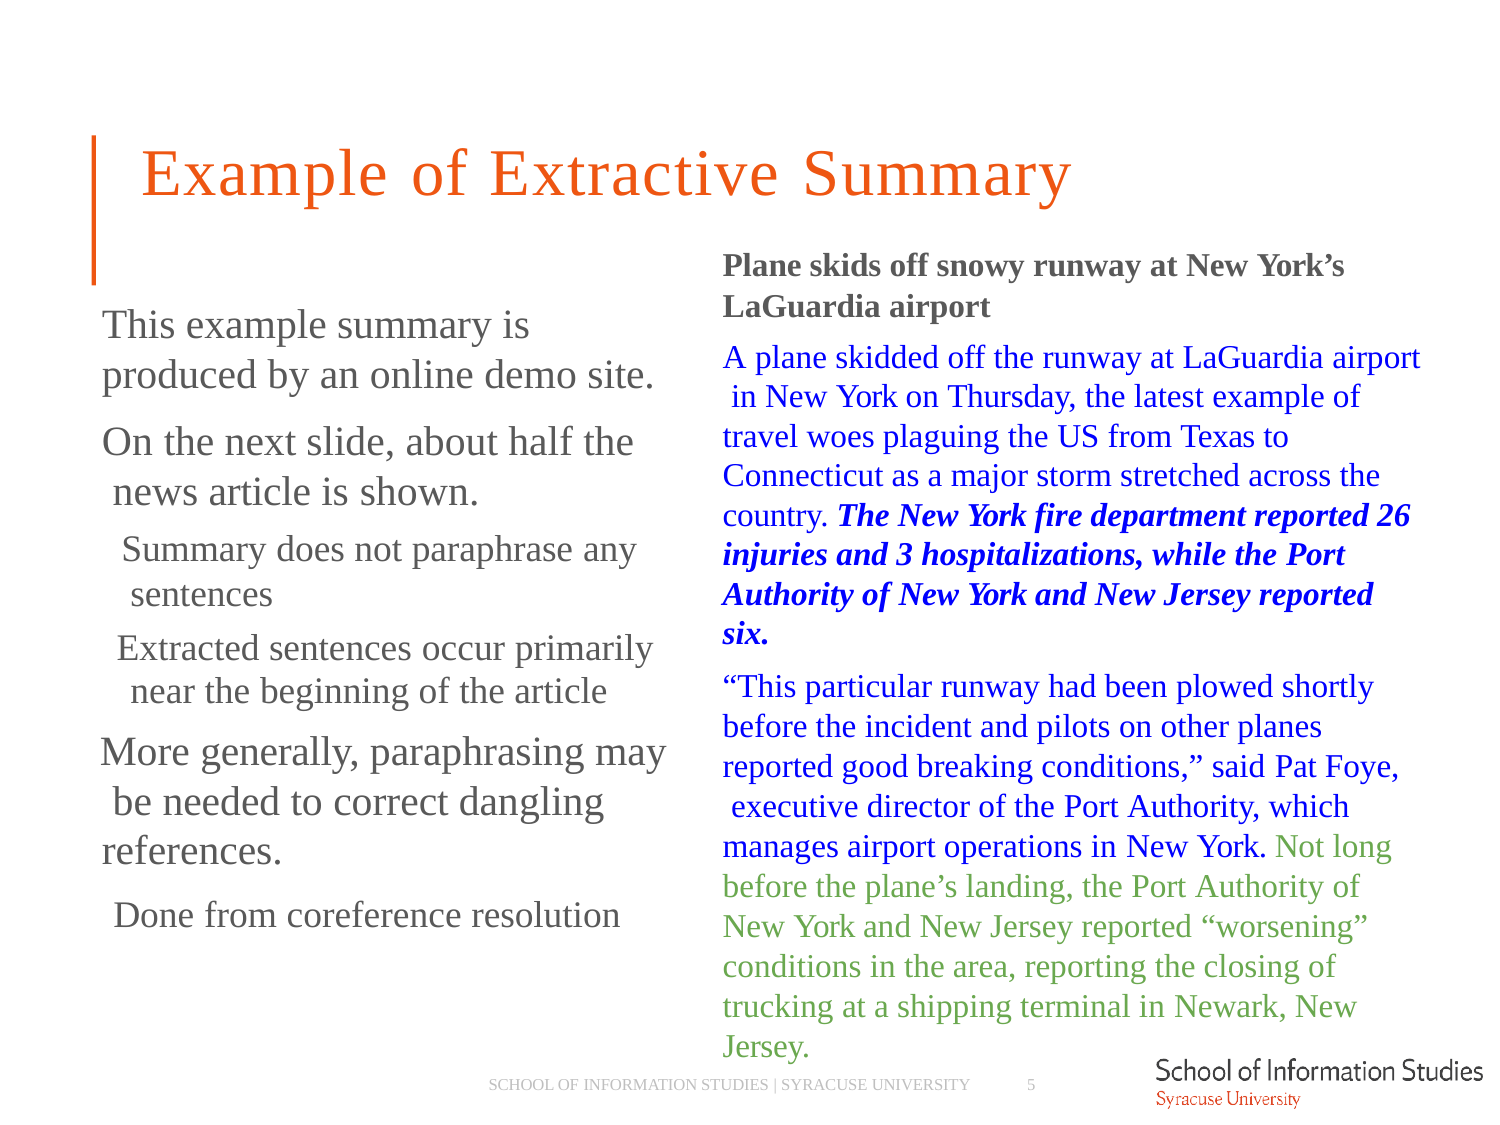

# Example of Extractive Summary
Plane skids off snowy runway at New York’s  LaGuardia airport
A plane skidded off the runway at LaGuardia airport  in New York on Thursday, the latest example of  travel woes plaguing the US from Texas to  Connecticut as a major storm stretched across the  country. The New York fire department reported 26  injuries and 3 hospitalizations, while the Port  Authority of New York and New Jersey reported  six.
“This particular runway had been plowed shortly  before the incident and pilots on other planes  reported good breaking conditions,” said Pat Foye,  executive director of the Port Authority, which  manages airport operations in New York. Not long  before the plane’s landing, the Port Authority of  New York and New Jersey reported “worsening”  conditions in the area, reporting the closing of  trucking at a shipping terminal in Newark, New  Jersey.
This example summary is  produced by an online demo site.
On the next slide, about half the  news article is shown.
­ Summary does not paraphrase any  sentences
­ Extracted sentences occur primarily  near the beginning of the article
More generally, paraphrasing may  be needed to correct dangling  references.
­ Done from coreference resolution
SCHOOL OF INFORMATION STUDIES | SYRACUSE UNIVERSITY
5